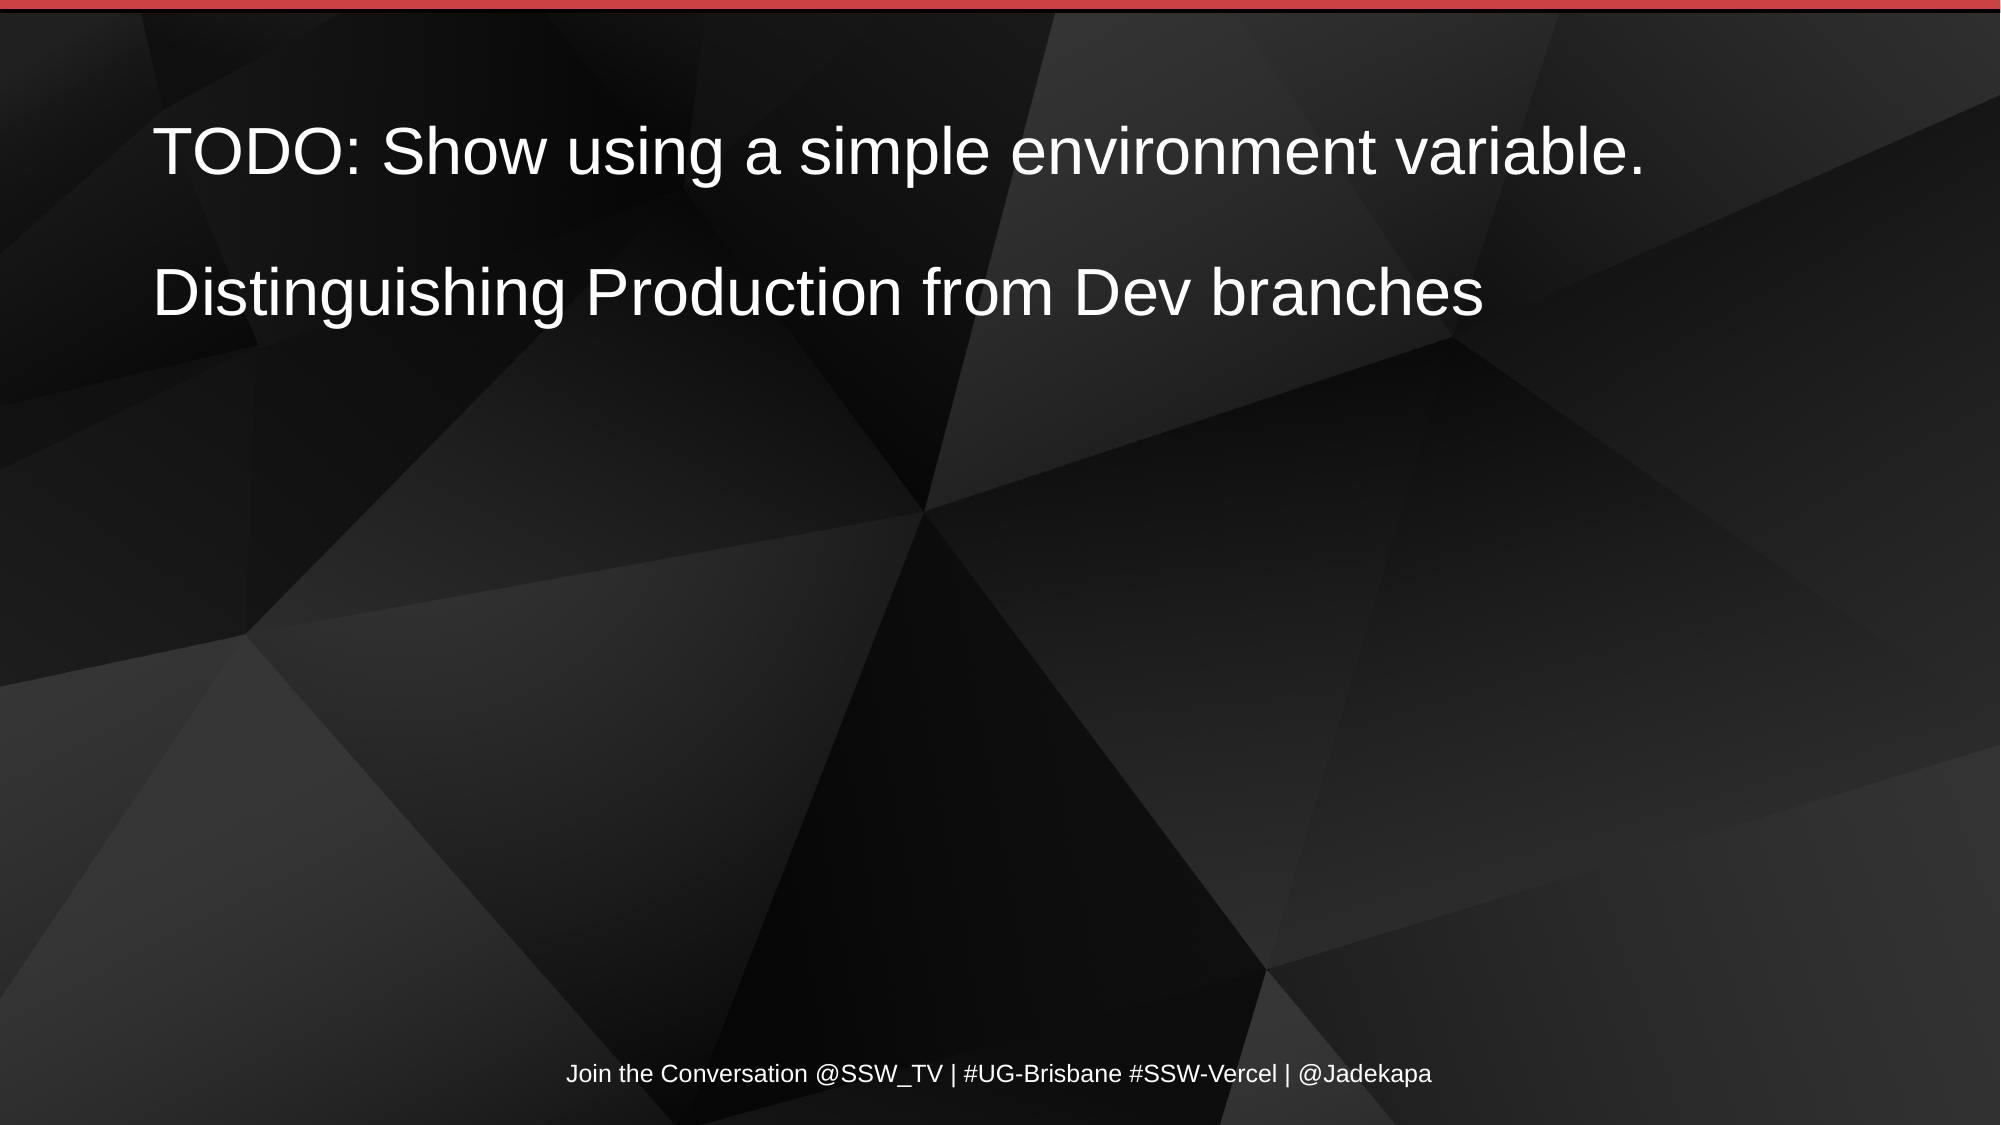

TODO: Show using a simple environment variable.
Distinguishing Production from Dev branches
Join the Conversation @SSW_TV | #UG-Brisbane #SSW-Vercel | @Jadekapa